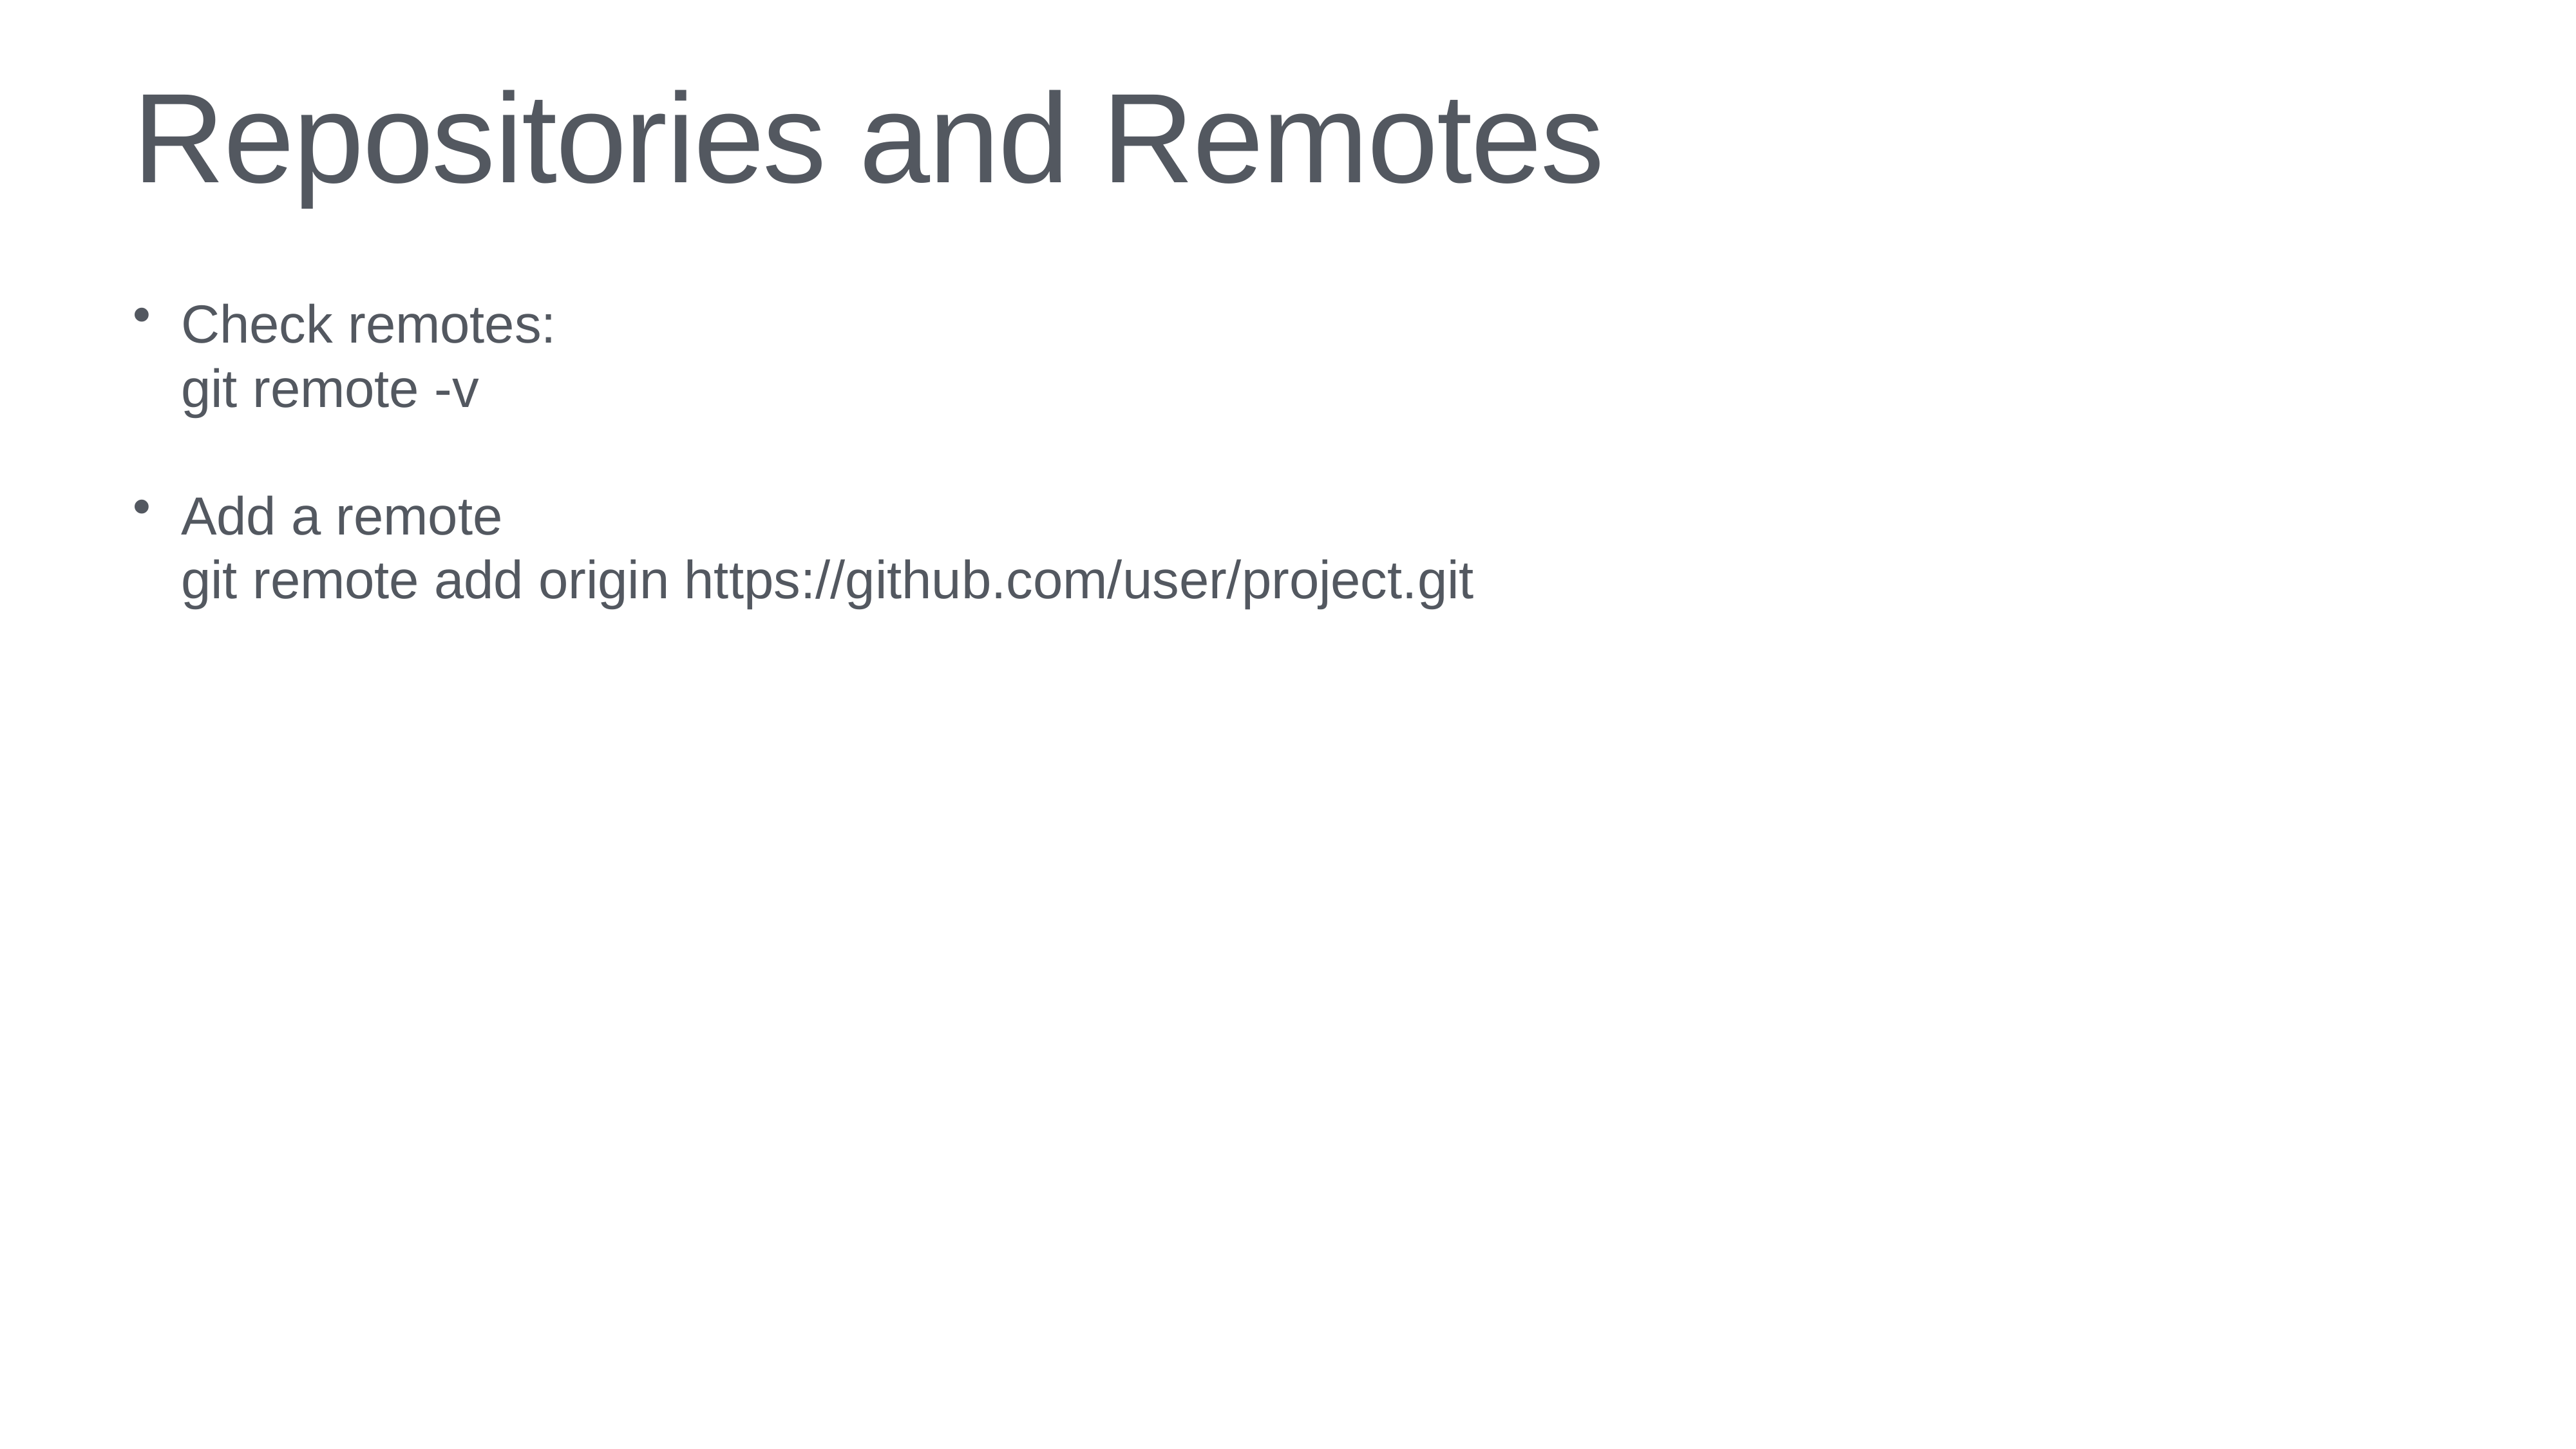

# Repositories and Remotes
Check remotes:
git remote -v
Add a remote
git remote add origin https://github.com/user/project.git